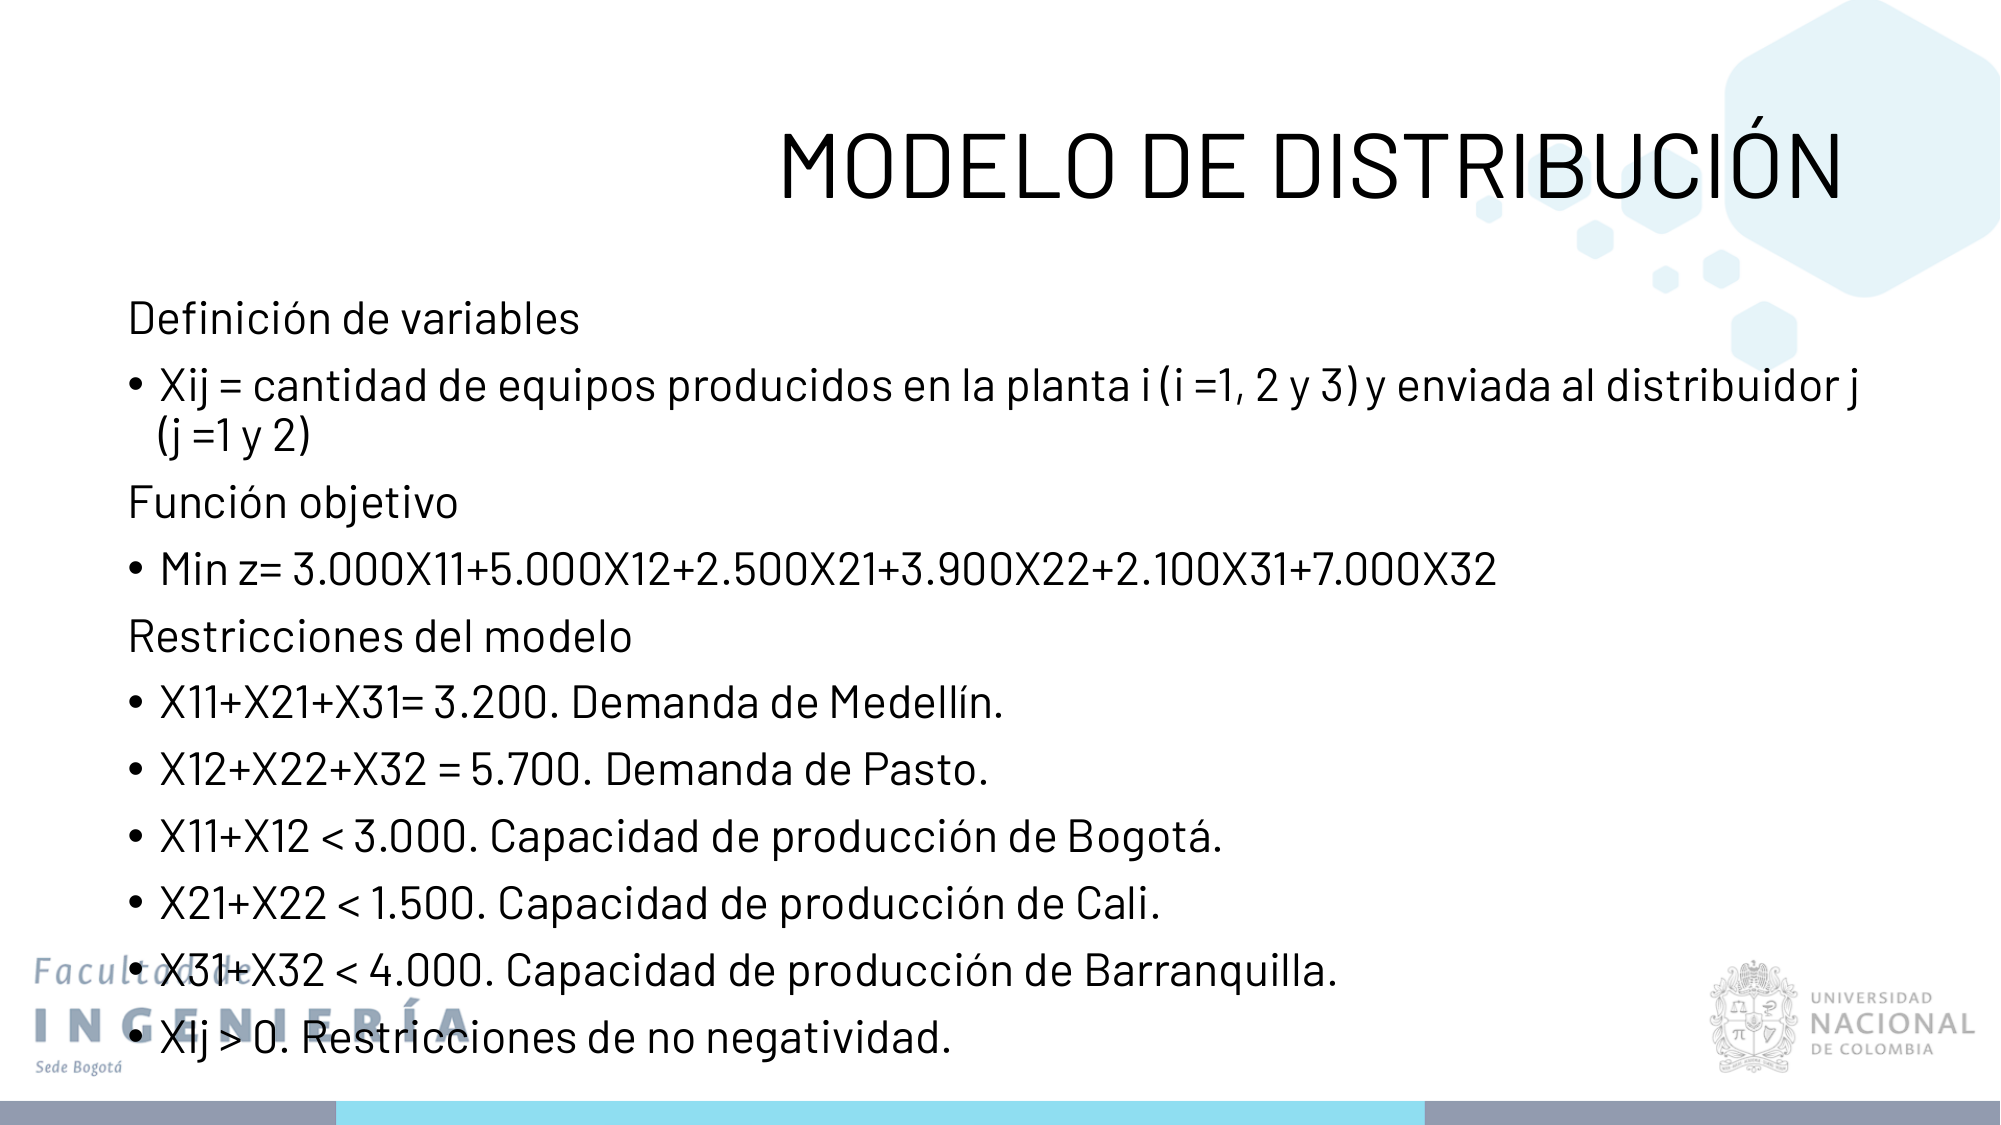

# MODELO DE DISTRIBUCIÓN
Definición de variables
Xij = cantidad de equipos producidos en la planta i (i =1, 2 y 3) y enviada al distribuidor j (j =1 y 2)
Función objetivo
Min z= 3.000X11+5.000X12+2.500X21+3.900X22+2.100X31+7.000X32
Restricciones del modelo
X11+X21+X31= 3.200. Demanda de Medellín.
X12+X22+X32 = 5.700. Demanda de Pasto.
X11+X12 < 3.000. Capacidad de producción de Bogotá.
X21+X22 < 1.500. Capacidad de producción de Cali.
X31+X32 < 4.000. Capacidad de producción de Barranquilla.
XIj > 0. Restricciones de no negatividad.